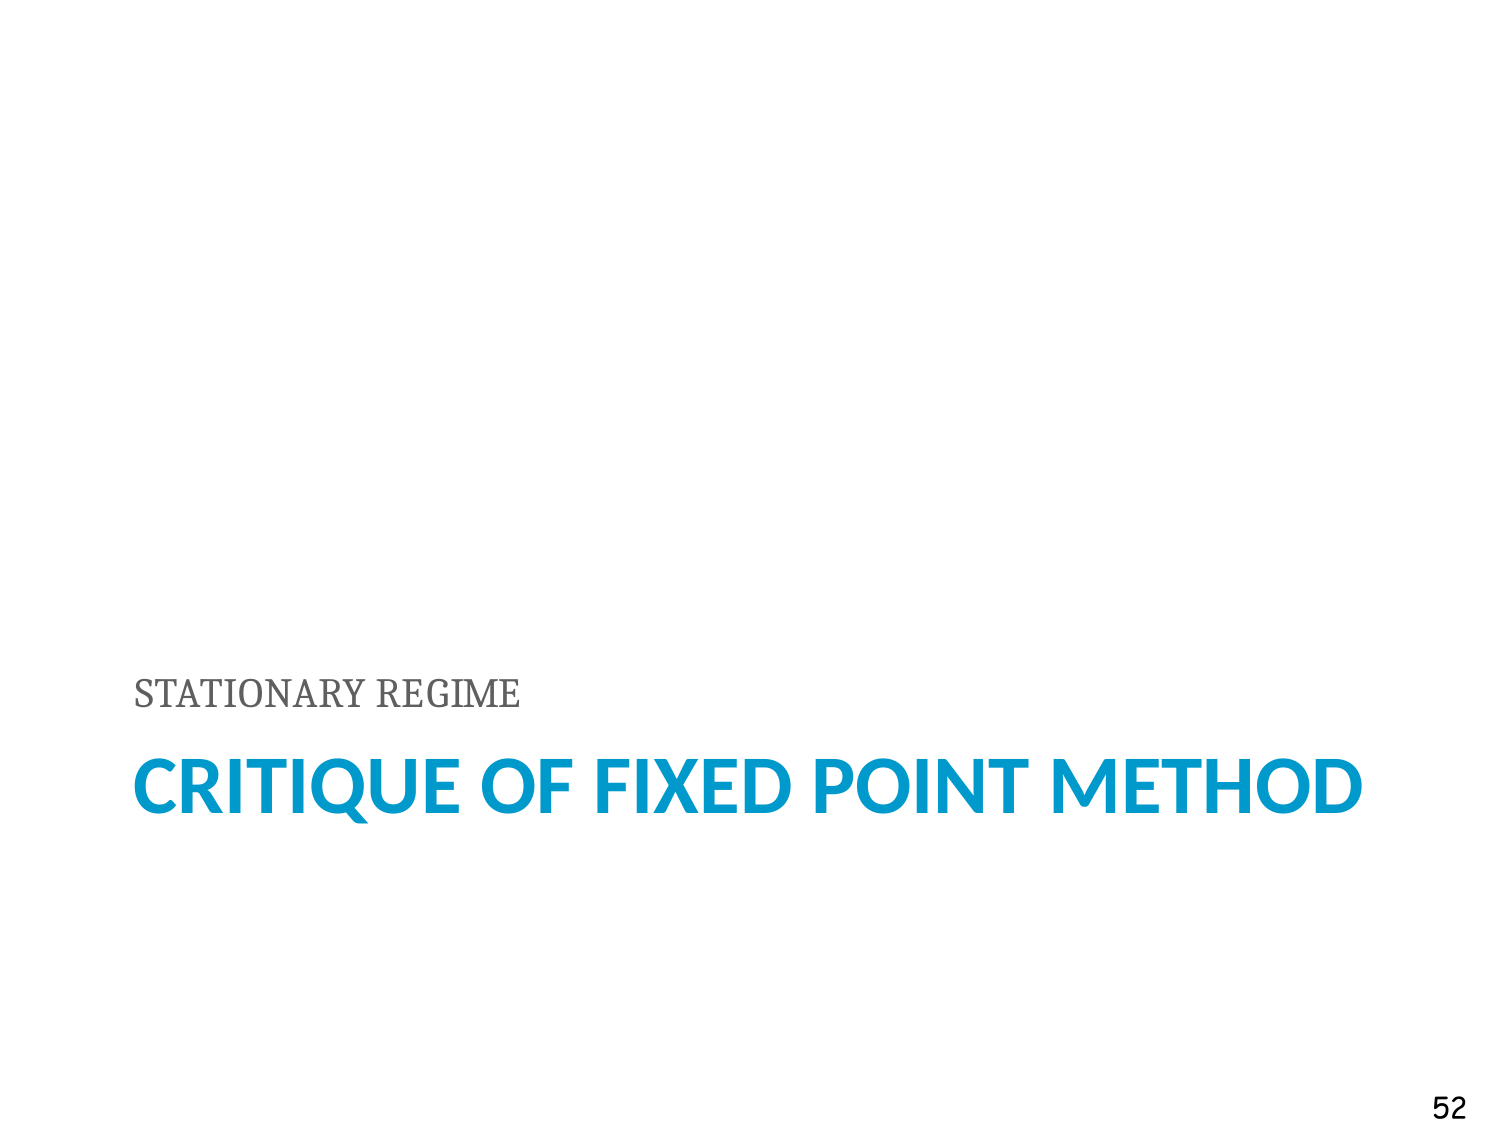

STATIONARY REGIME
# CRITIQUE OF FIXED POINT Method
52